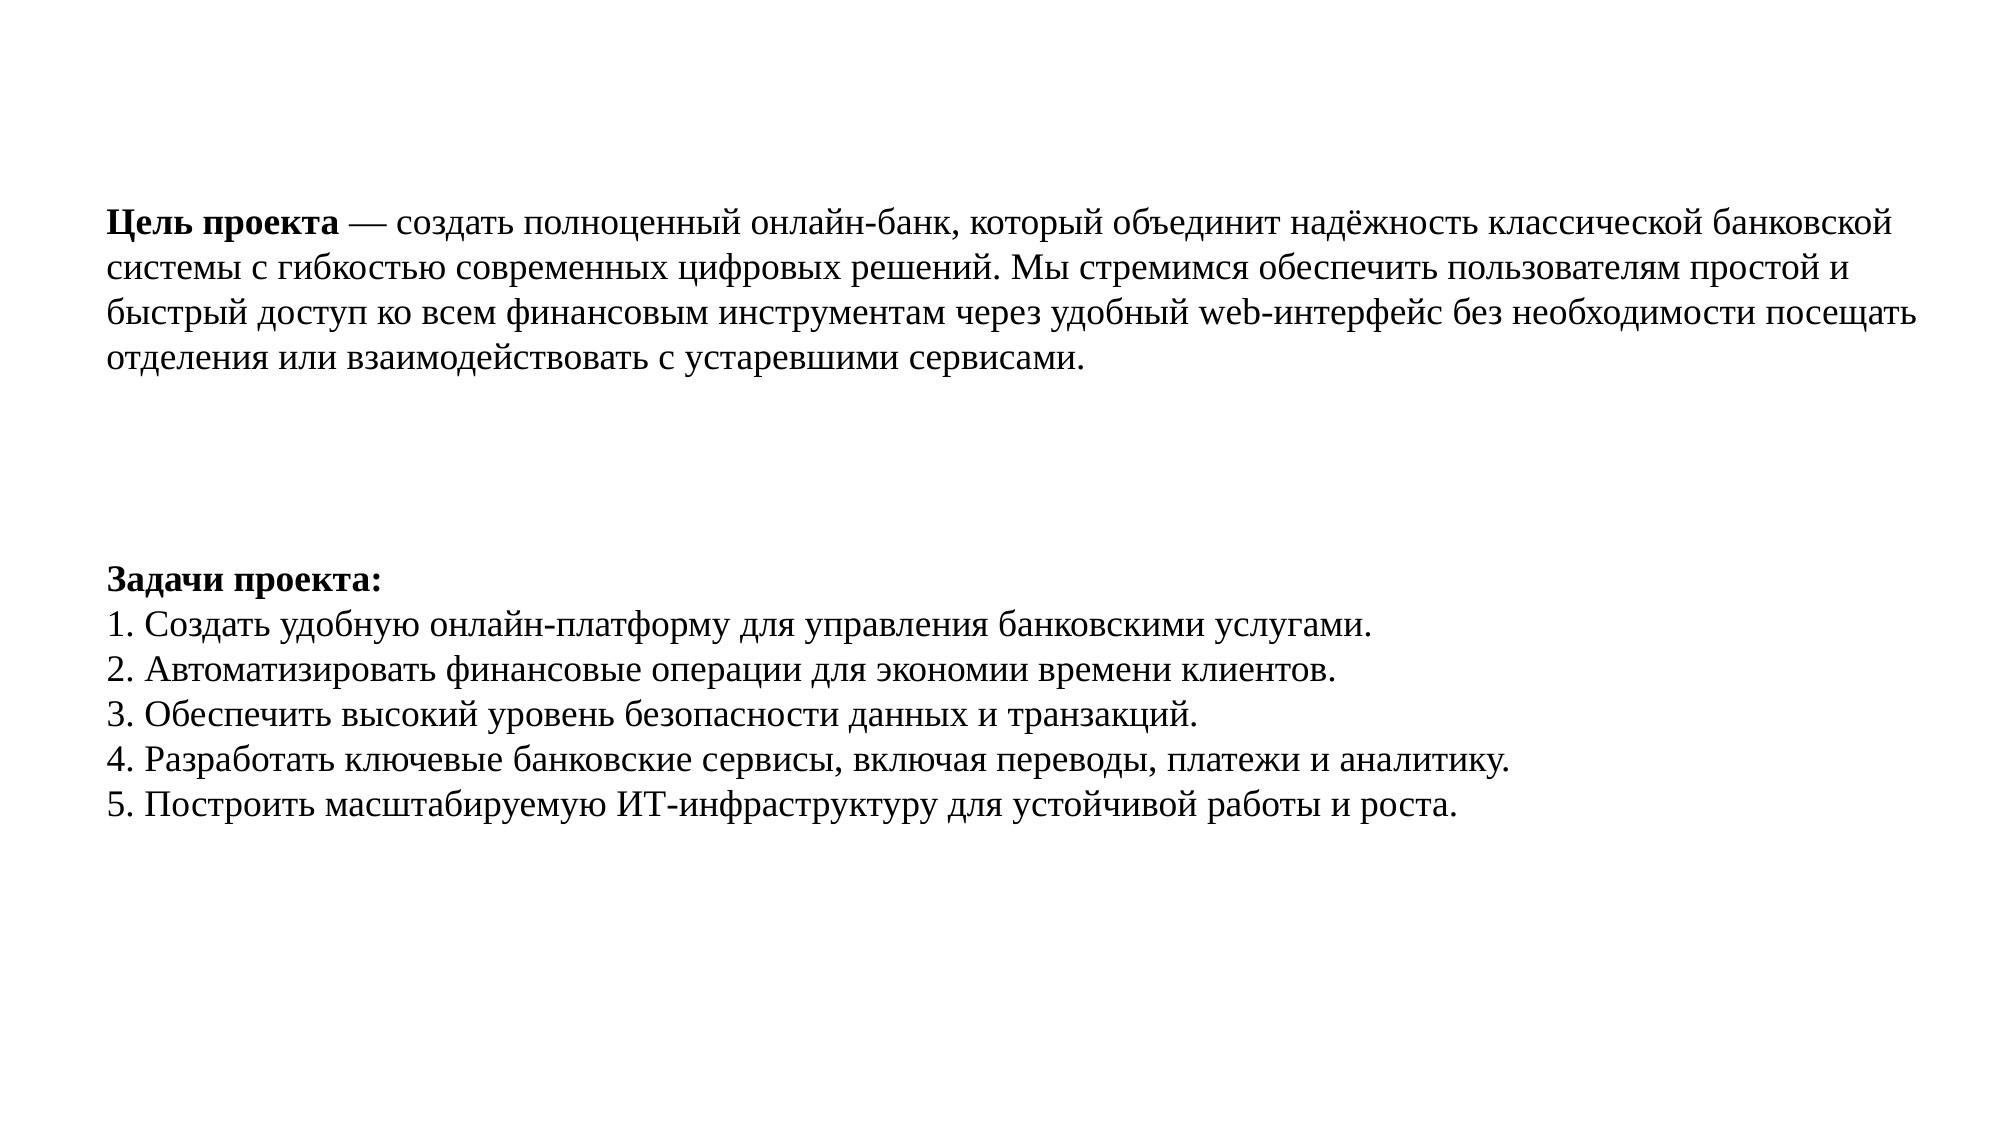

Цель проекта — создать полноценный онлайн-банк, который объединит надёжность классической банковской системы с гибкостью современных цифровых решений. Мы стремимся обеспечить пользователям простой и быстрый доступ ко всем финансовым инструментам через удобный web-интерфейс без необходимости посещать отделения или взаимодействовать с устаревшими сервисами.
Задачи проекта:
1. Создать удобную онлайн-платформу для управления банковскими услугами.
2. Автоматизировать финансовые операции для экономии времени клиентов.
3. Обеспечить высокий уровень безопасности данных и транзакций.
4. Разработать ключевые банковские сервисы, включая переводы, платежи и аналитику.
5. Построить масштабируемую ИТ-инфраструктуру для устойчивой работы и роста.